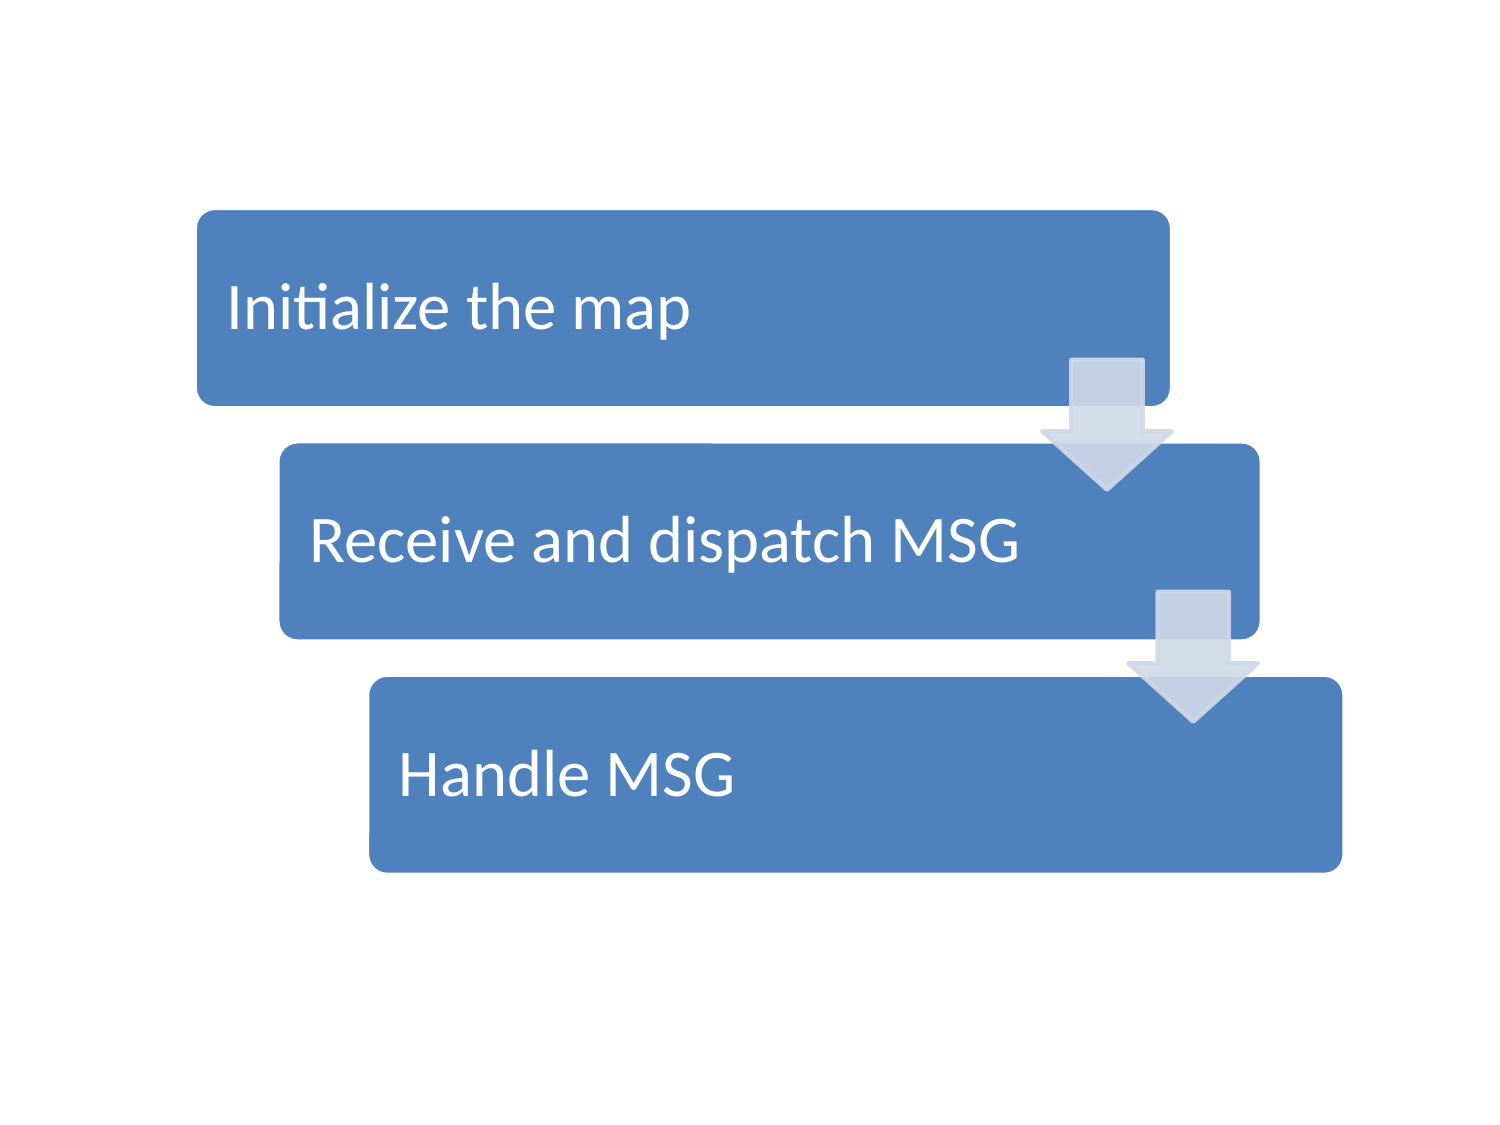

Initialize the map
Receive and dispatch MSG
Handle MSG